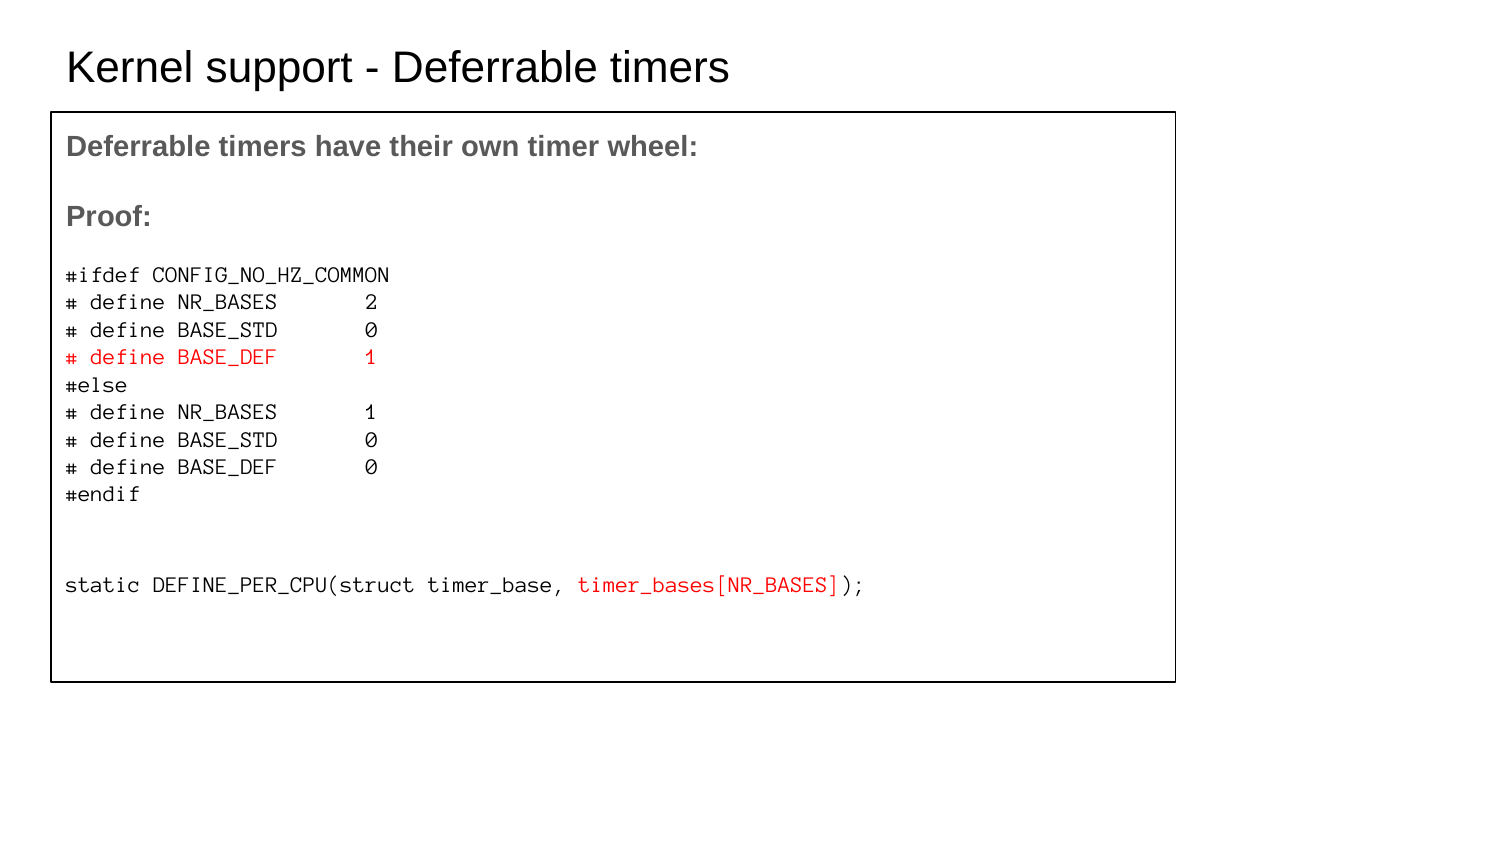

# Kernel support - Deferrable timers

Deferrable timers have their own timer wheel:

Proof:

#ifdef CONFIG_NO_HZ_COMMON
# define NR_BASES	2
# define BASE_STD	0
# define BASE_DEF	1
#else
# define NR_BASES	1
# define BASE_STD	0
# define BASE_DEF	0
#endif

static DEFINE_PER_CPU(struct timer_base, timer_bases[NR_BASES]);